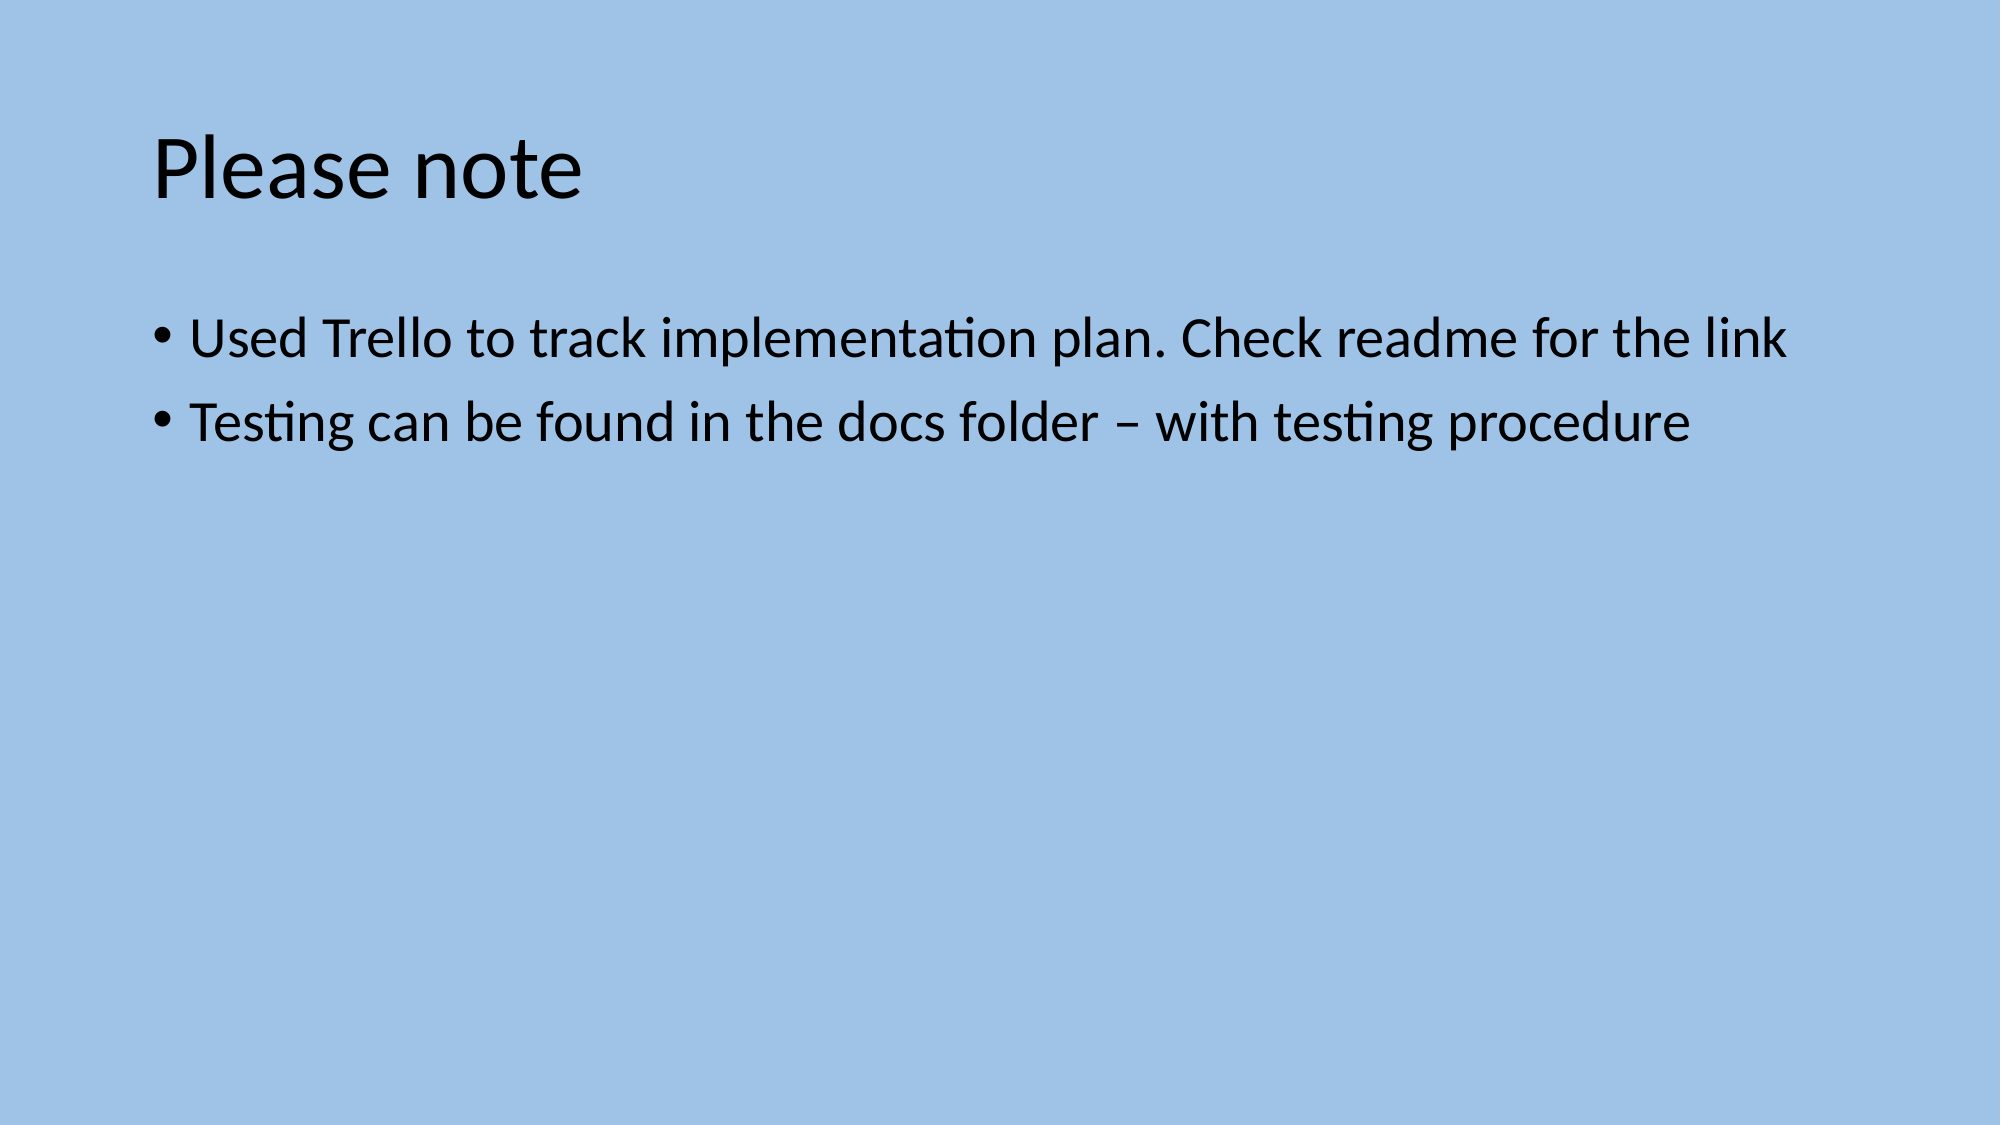

# Please note
Used Trello to track implementation plan. Check readme for the link
Testing can be found in the docs folder – with testing procedure